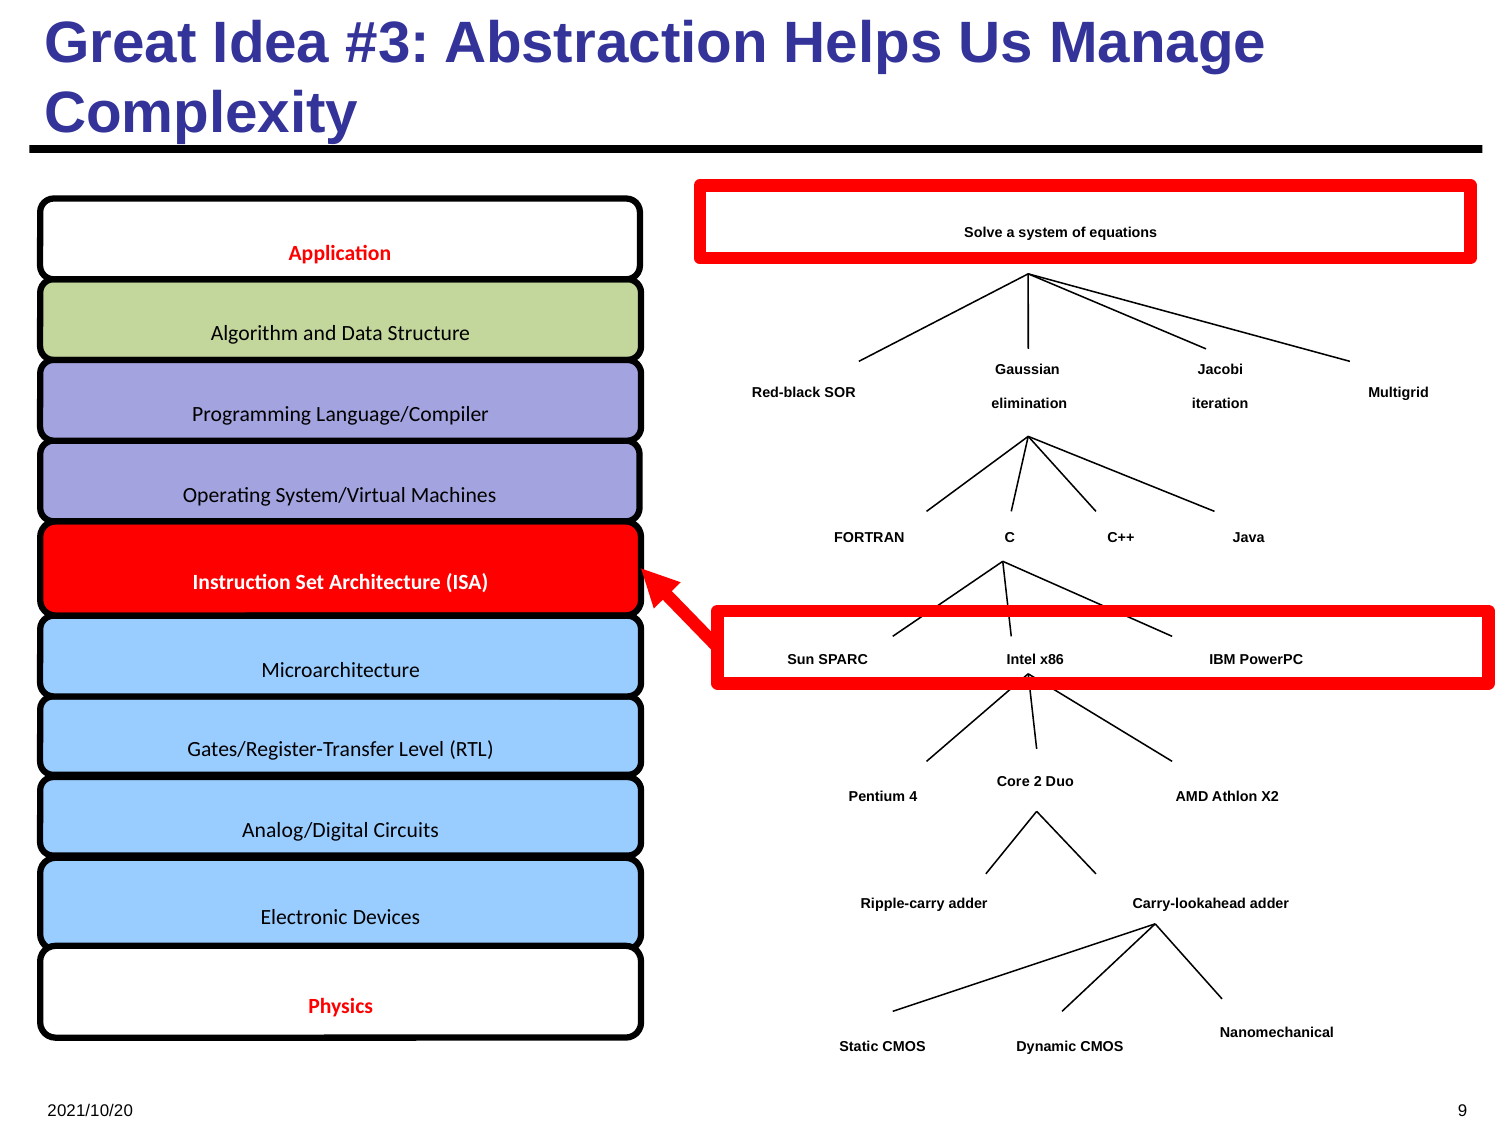

# Great Idea #3: Abstraction Helps Us Manage Complexity

Application
Algorithm and Data Structure
Programming Language/Compiler
Operating System/Virtual Machines
Instruction Set Architecture (ISA)
Microarchitecture
Gates/Register-Transfer Level (RTL)
Analog/Digital Circuits
Electronic Devices
Physics
Solve a system of equations

Jacobi
iteration
Gaussian
elimination
Red-black SOR
Multigrid

FORTRAN
C
C++
Java

Sun SPARC
Intel x86
IBM PowerPC

Core 2 Duo
Pentium 4
AMD Athlon X2

Ripple-carry adder
Carry-lookahead adder

Nanomechanical
Static CMOS
Dynamic CMOS

2021/10/20
9